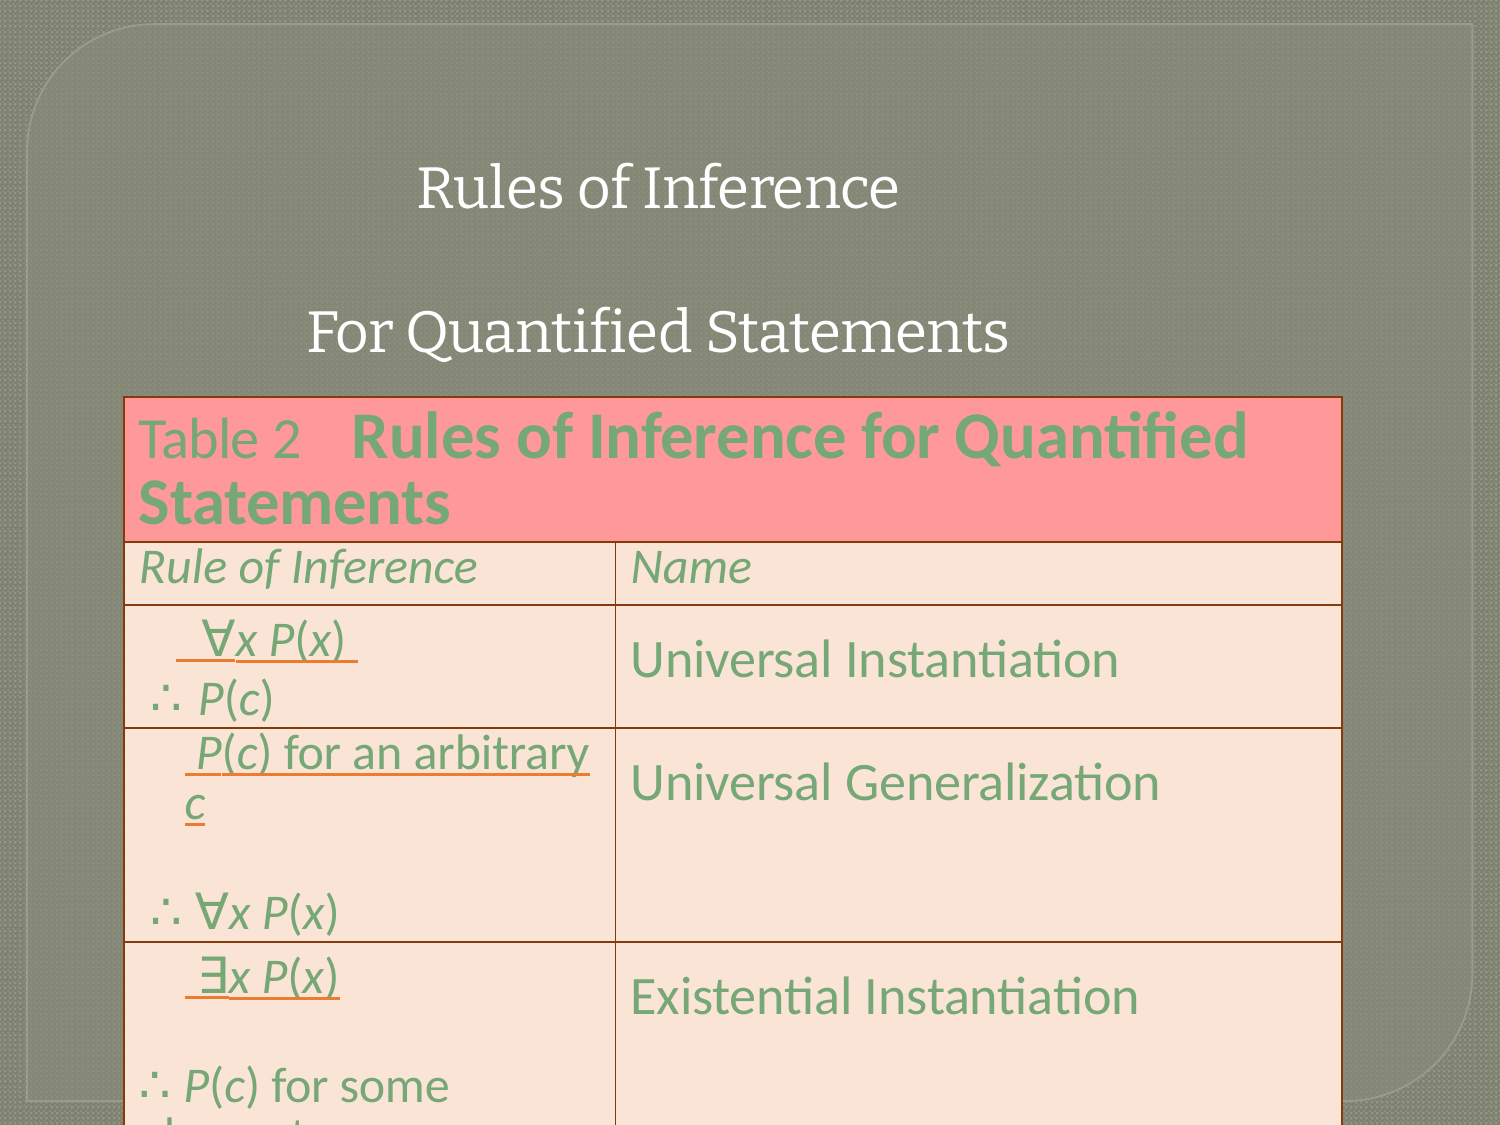

Rules of Inference
For Quantified Statements
| Table 2 Rules of Inference for Quantified Statements |  |
| --- | --- |
| Rule of Inference | Name |
| ∀x P(x) ∴ P(c) | Universal Instantiation |
| P(c) for an arbitrary c ∴ ∀x P(x) | Universal Generalization |
| ∃x P(x) ∴ P(c) for some element c | Existential Instantiation |
| P(c) for some element c ∴ ∃x P(x) | Existential Generalization |